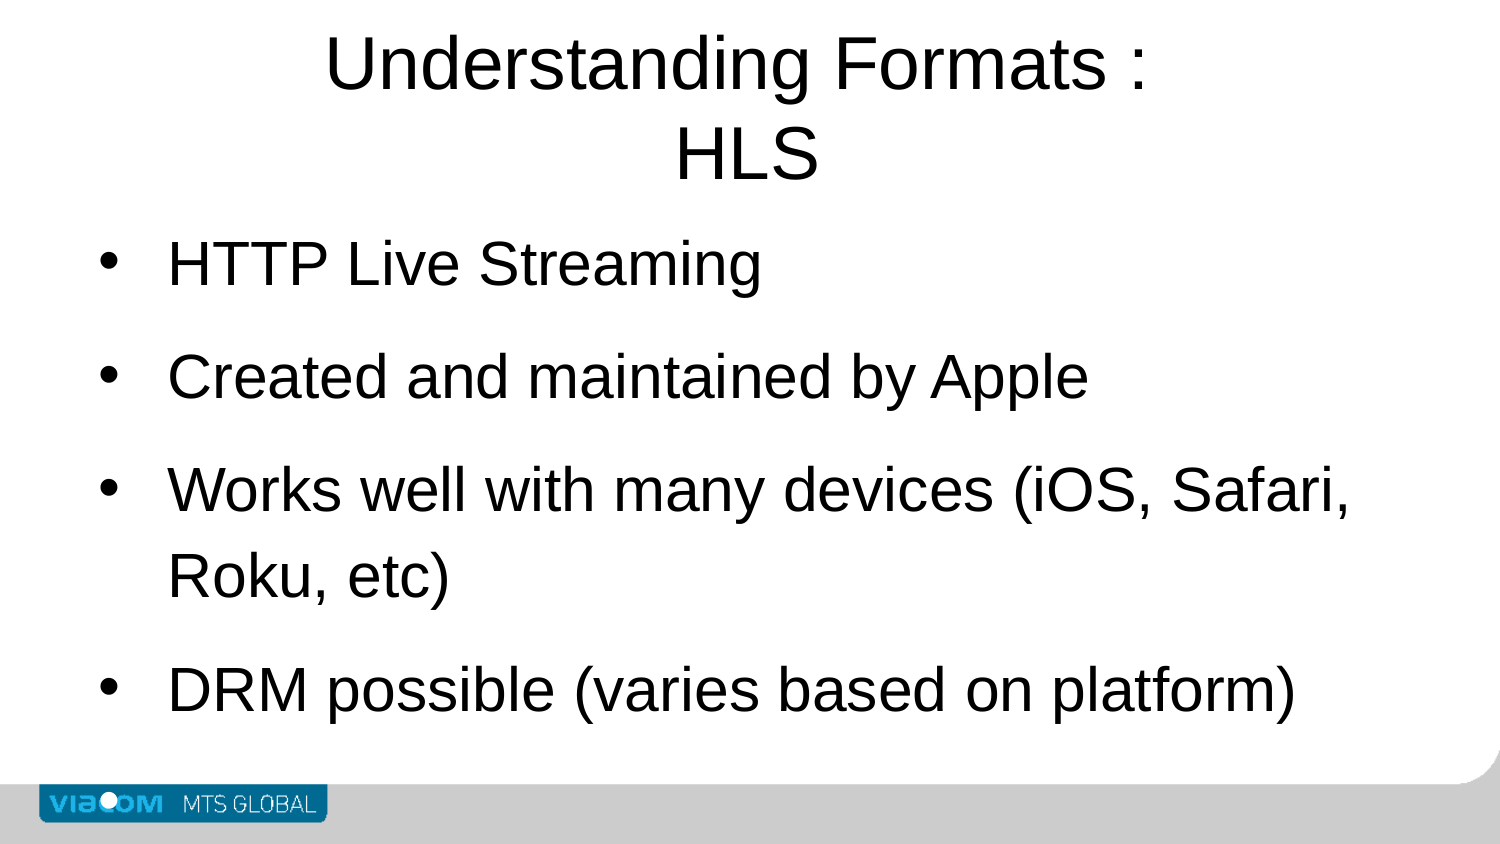

# Understanding Formats :
HLS
HTTP Live Streaming
Created and maintained by Apple
Works well with many devices (iOS, Safari, Roku, etc)
DRM possible (varies based on platform)
